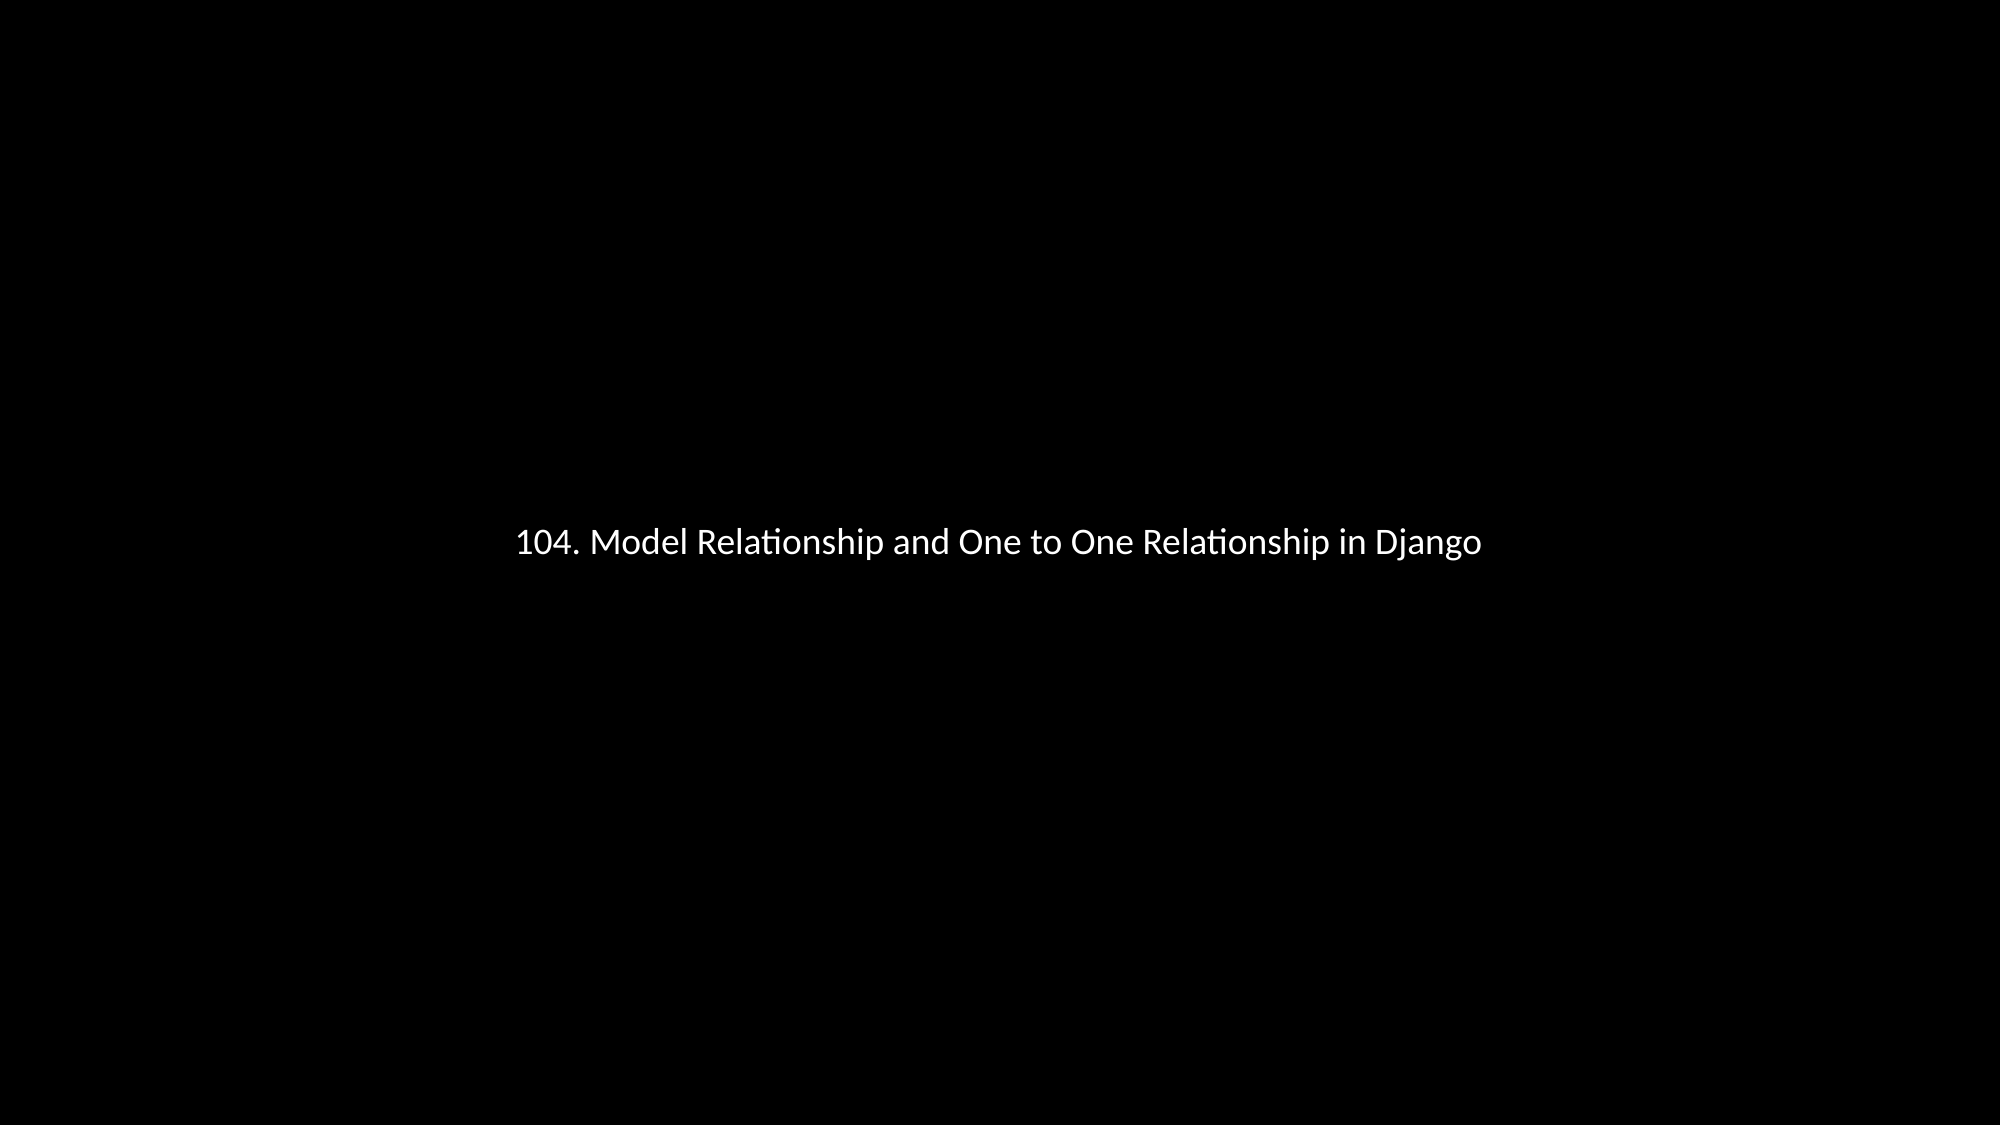

104. Model Relationship and One to One Relationship in Django